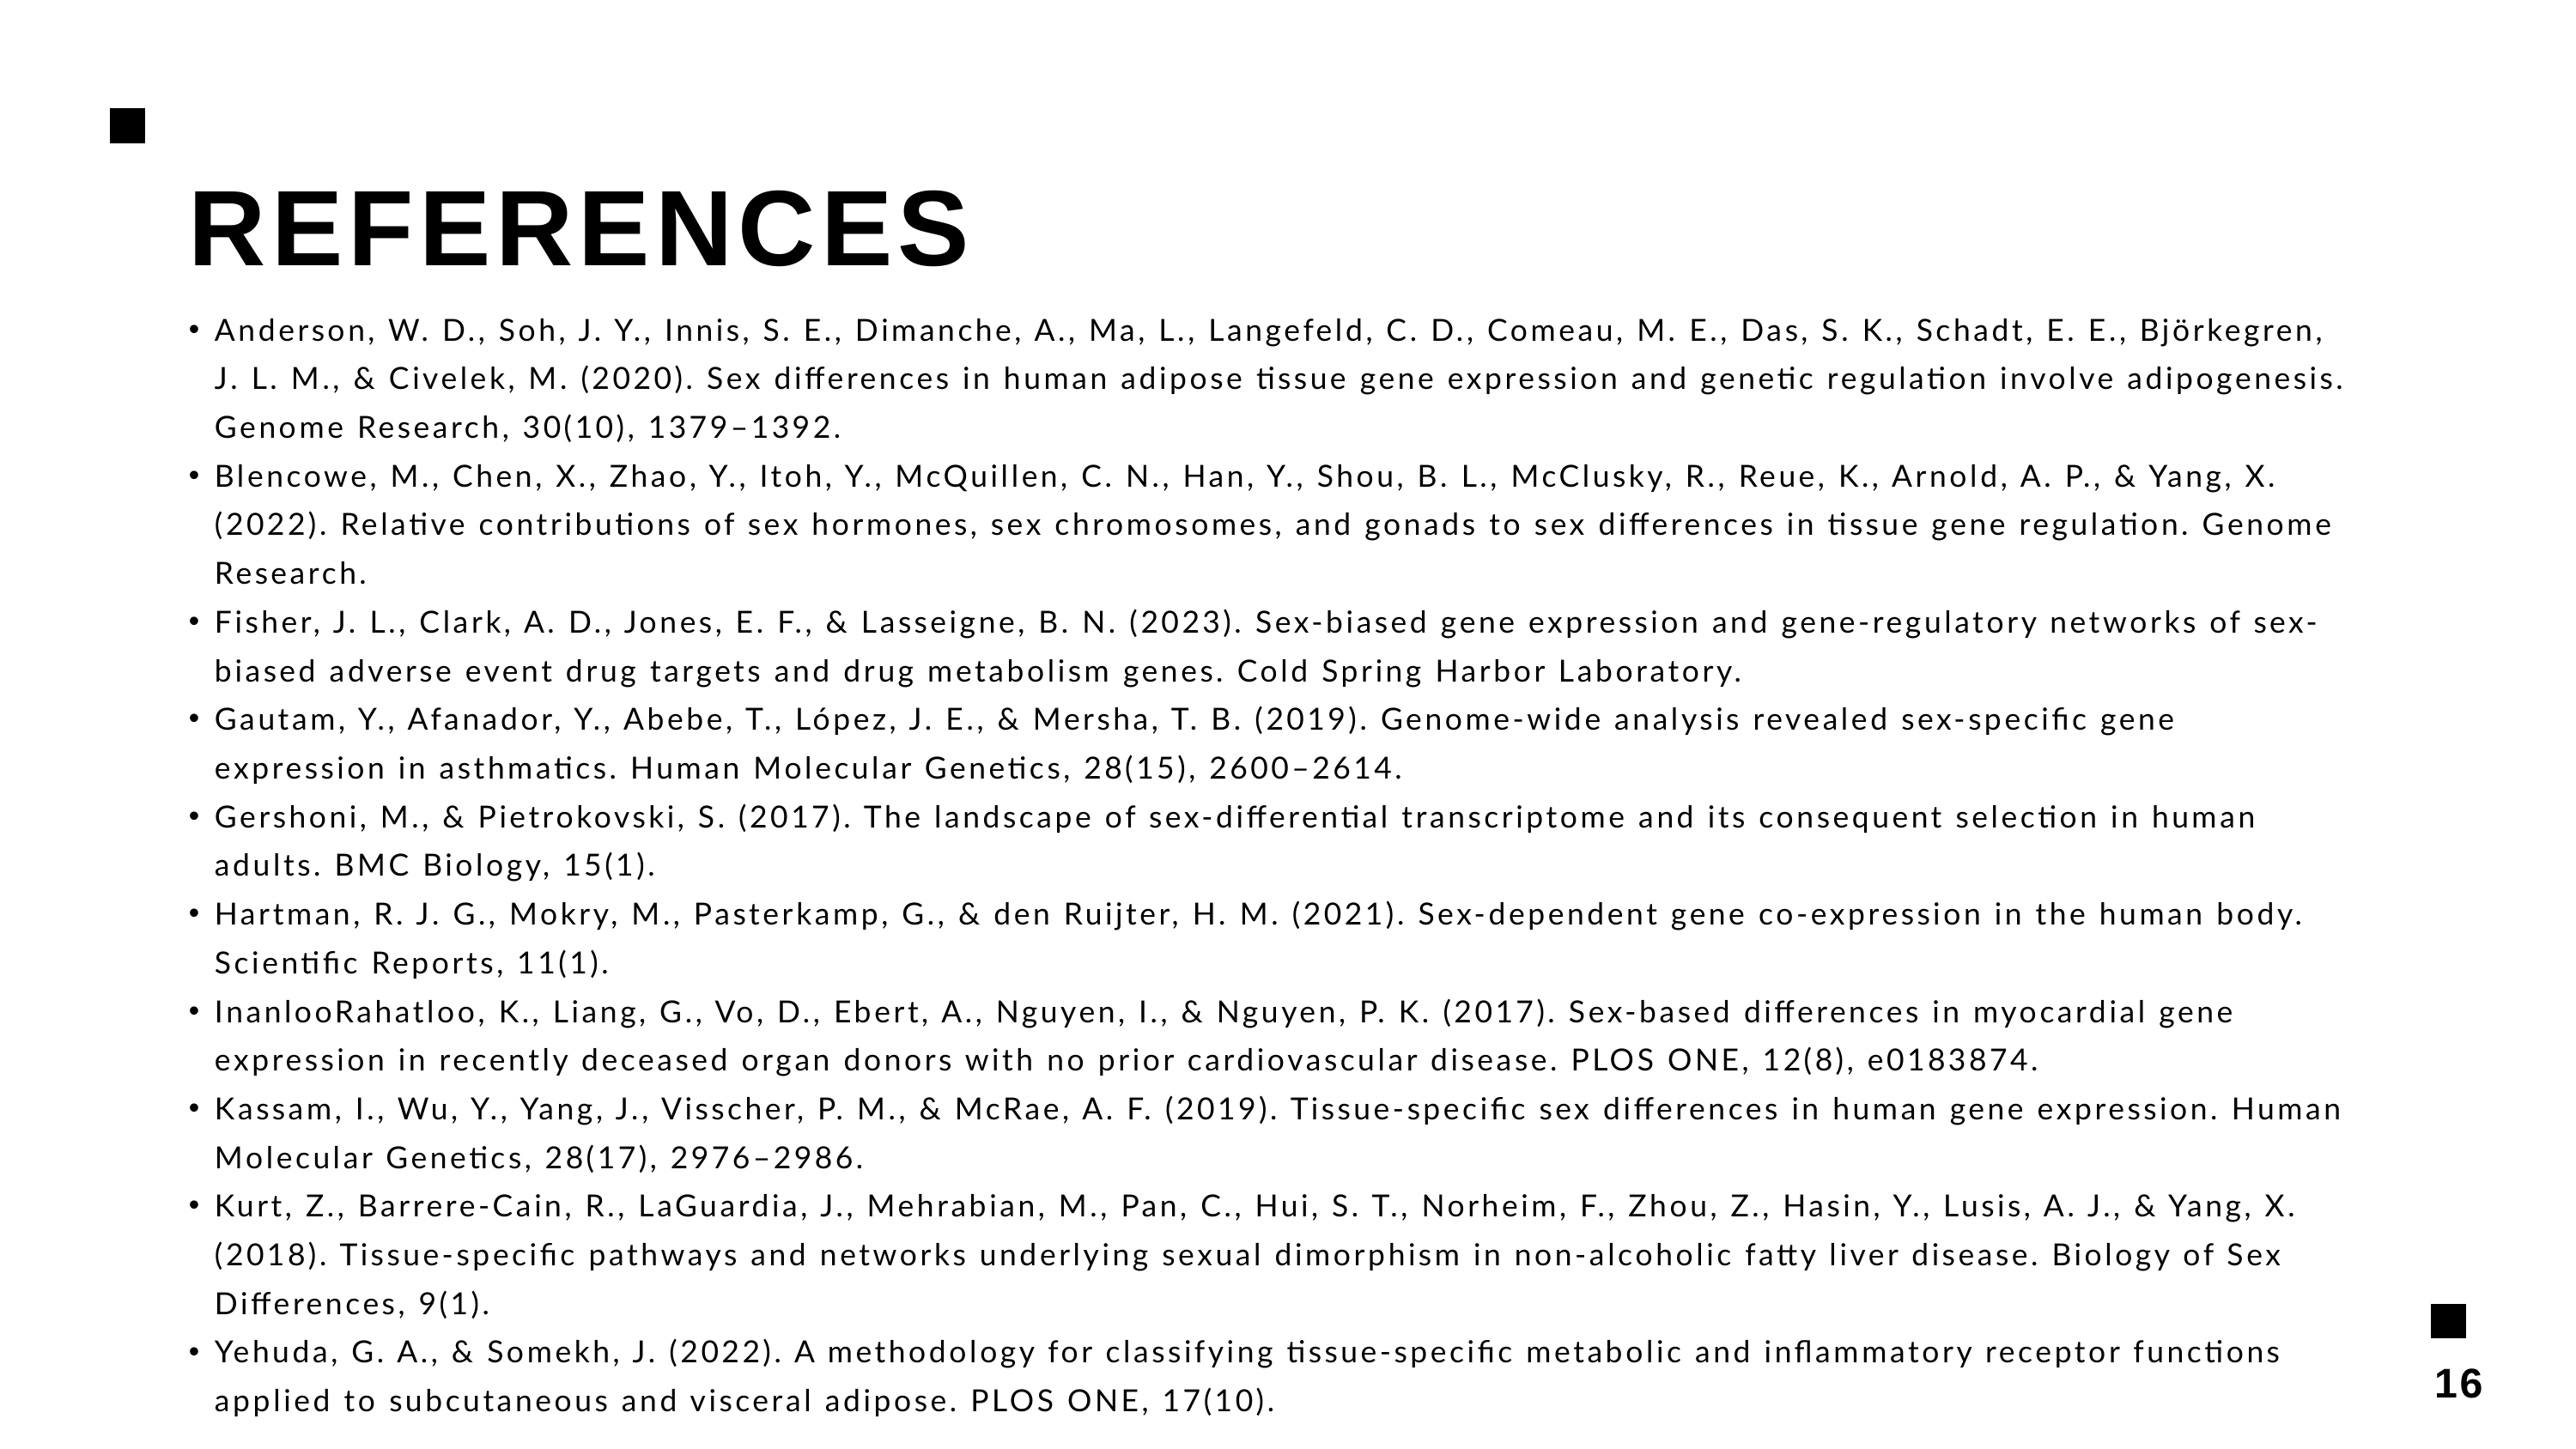

REFERENCES
Anderson, W. D., Soh, J. Y., Innis, S. E., Dimanche, A., Ma, L., Langefeld, C. D., Comeau, M. E., Das, S. K., Schadt, E. E., Björkegren, J. L. M., & Civelek, M. (2020). Sex differences in human adipose tissue gene expression and genetic regulation involve adipogenesis. Genome Research, 30(10), 1379–1392.
Blencowe, M., Chen, X., Zhao, Y., Itoh, Y., McQuillen, C. N., Han, Y., Shou, B. L., McClusky, R., Reue, K., Arnold, A. P., & Yang, X. (2022). Relative contributions of sex hormones, sex chromosomes, and gonads to sex differences in tissue gene regulation. Genome Research.
Fisher, J. L., Clark, A. D., Jones, E. F., & Lasseigne, B. N. (2023). Sex-biased gene expression and gene-regulatory networks of sex-biased adverse event drug targets and drug metabolism genes. Cold Spring Harbor Laboratory.
Gautam, Y., Afanador, Y., Abebe, T., López, J. E., & Mersha, T. B. (2019). Genome-wide analysis revealed sex-specific gene expression in asthmatics. Human Molecular Genetics, 28(15), 2600–2614.
Gershoni, M., & Pietrokovski, S. (2017). The landscape of sex-differential transcriptome and its consequent selection in human adults. BMC Biology, 15(1).
Hartman, R. J. G., Mokry, M., Pasterkamp, G., & den Ruijter, H. M. (2021). Sex-dependent gene co-expression in the human body. Scientific Reports, 11(1).
InanlooRahatloo, K., Liang, G., Vo, D., Ebert, A., Nguyen, I., & Nguyen, P. K. (2017). Sex-based differences in myocardial gene expression in recently deceased organ donors with no prior cardiovascular disease. PLOS ONE, 12(8), e0183874.
Kassam, I., Wu, Y., Yang, J., Visscher, P. M., & McRae, A. F. (2019). Tissue-specific sex differences in human gene expression. Human Molecular Genetics, 28(17), 2976–2986.
Kurt, Z., Barrere-Cain, R., LaGuardia, J., Mehrabian, M., Pan, C., Hui, S. T., Norheim, F., Zhou, Z., Hasin, Y., Lusis, A. J., & Yang, X. (2018). Tissue-specific pathways and networks underlying sexual dimorphism in non-alcoholic fatty liver disease. Biology of Sex Differences, 9(1).
Yehuda, G. A., & Somekh, J. (2022). A methodology for classifying tissue-specific metabolic and inflammatory receptor functions applied to subcutaneous and visceral adipose. PLOS ONE, 17(10).

16